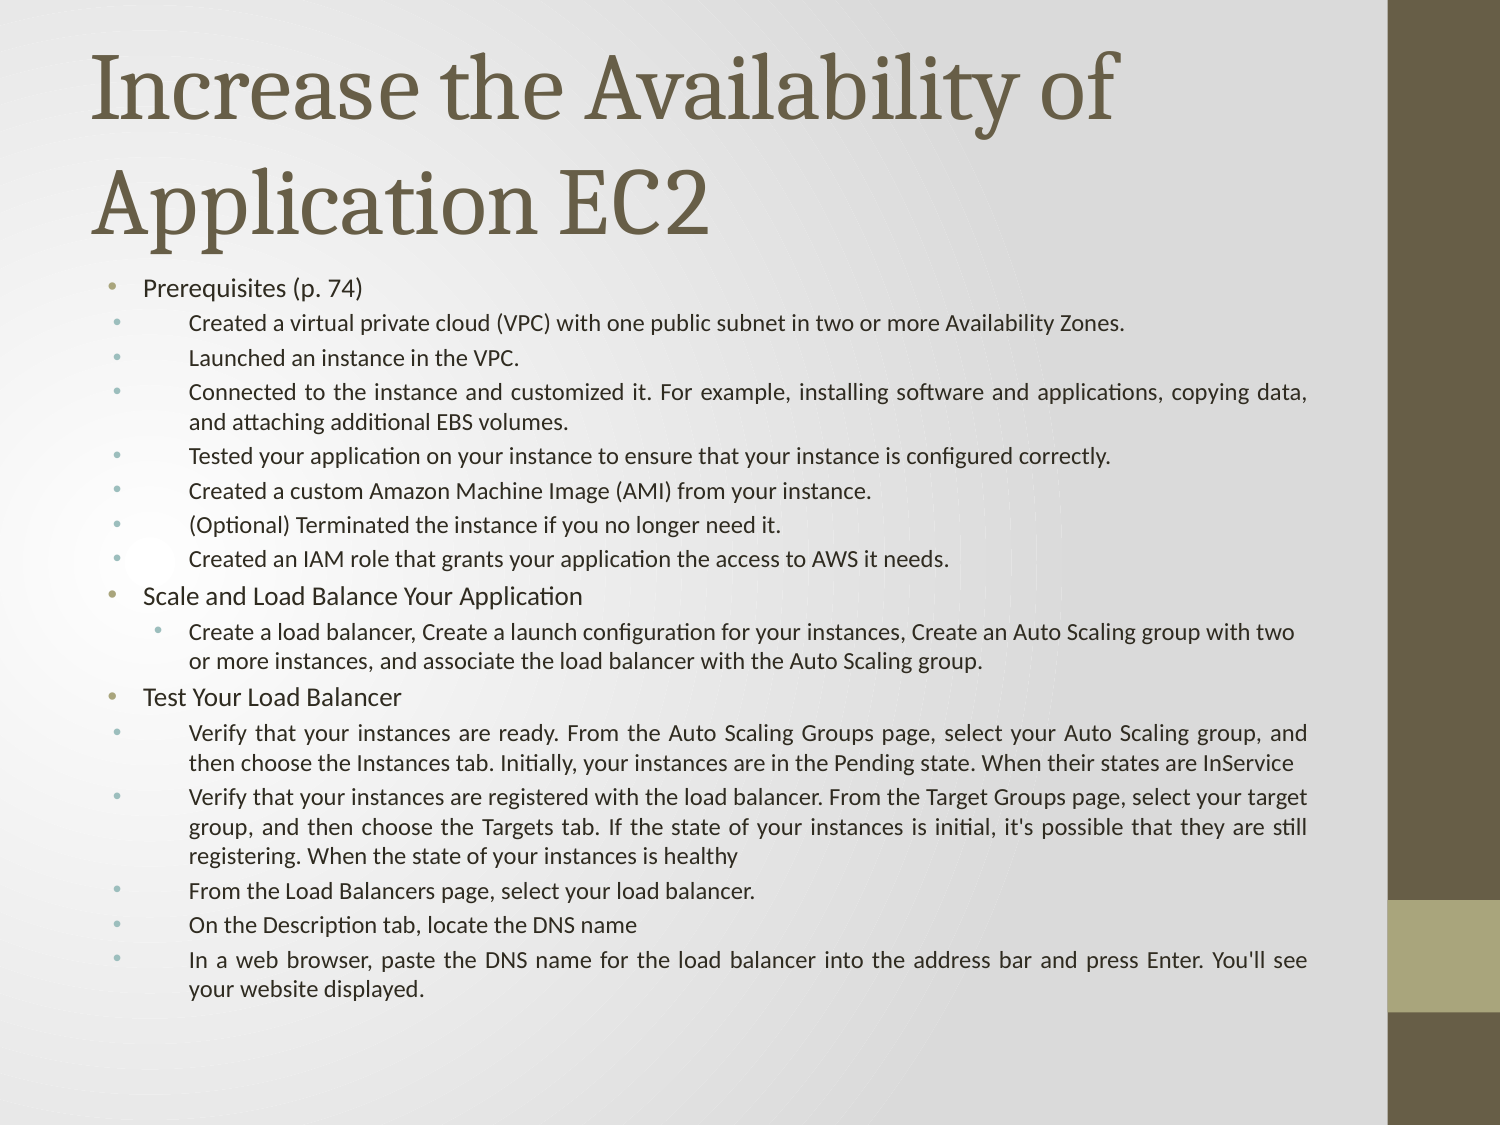

# Increase the Availability of Application EC2
Prerequisites (p. 74)
Created a virtual private cloud (VPC) with one public subnet in two or more Availability Zones.
Launched an instance in the VPC.
Connected to the instance and customized it. For example, installing software and applications, copying data, and attaching additional EBS volumes.
Tested your application on your instance to ensure that your instance is conﬁgured correctly.
Created a custom Amazon Machine Image (AMI) from your instance.
(Optional) Terminated the instance if you no longer need it.
Created an IAM role that grants your application the access to AWS it needs.
Scale and Load Balance Your Application
Create a load balancer, Create a launch conﬁguration for your instances, Create an Auto Scaling group with two or more instances, and associate the load balancer with the Auto Scaling group.
Test Your Load Balancer
Verify that your instances are ready. From the Auto Scaling Groups page, select your Auto Scaling group, and then choose the Instances tab. Initially, your instances are in the Pending state. When their states are InService
Verify that your instances are registered with the load balancer. From the Target Groups page, select your target group, and then choose the Targets tab. If the state of your instances is initial, it's possible that they are still registering. When the state of your instances is healthy
From the Load Balancers page, select your load balancer.
On the Description tab, locate the DNS name
In a web browser, paste the DNS name for the load balancer into the address bar and press Enter. You'll see your website displayed.